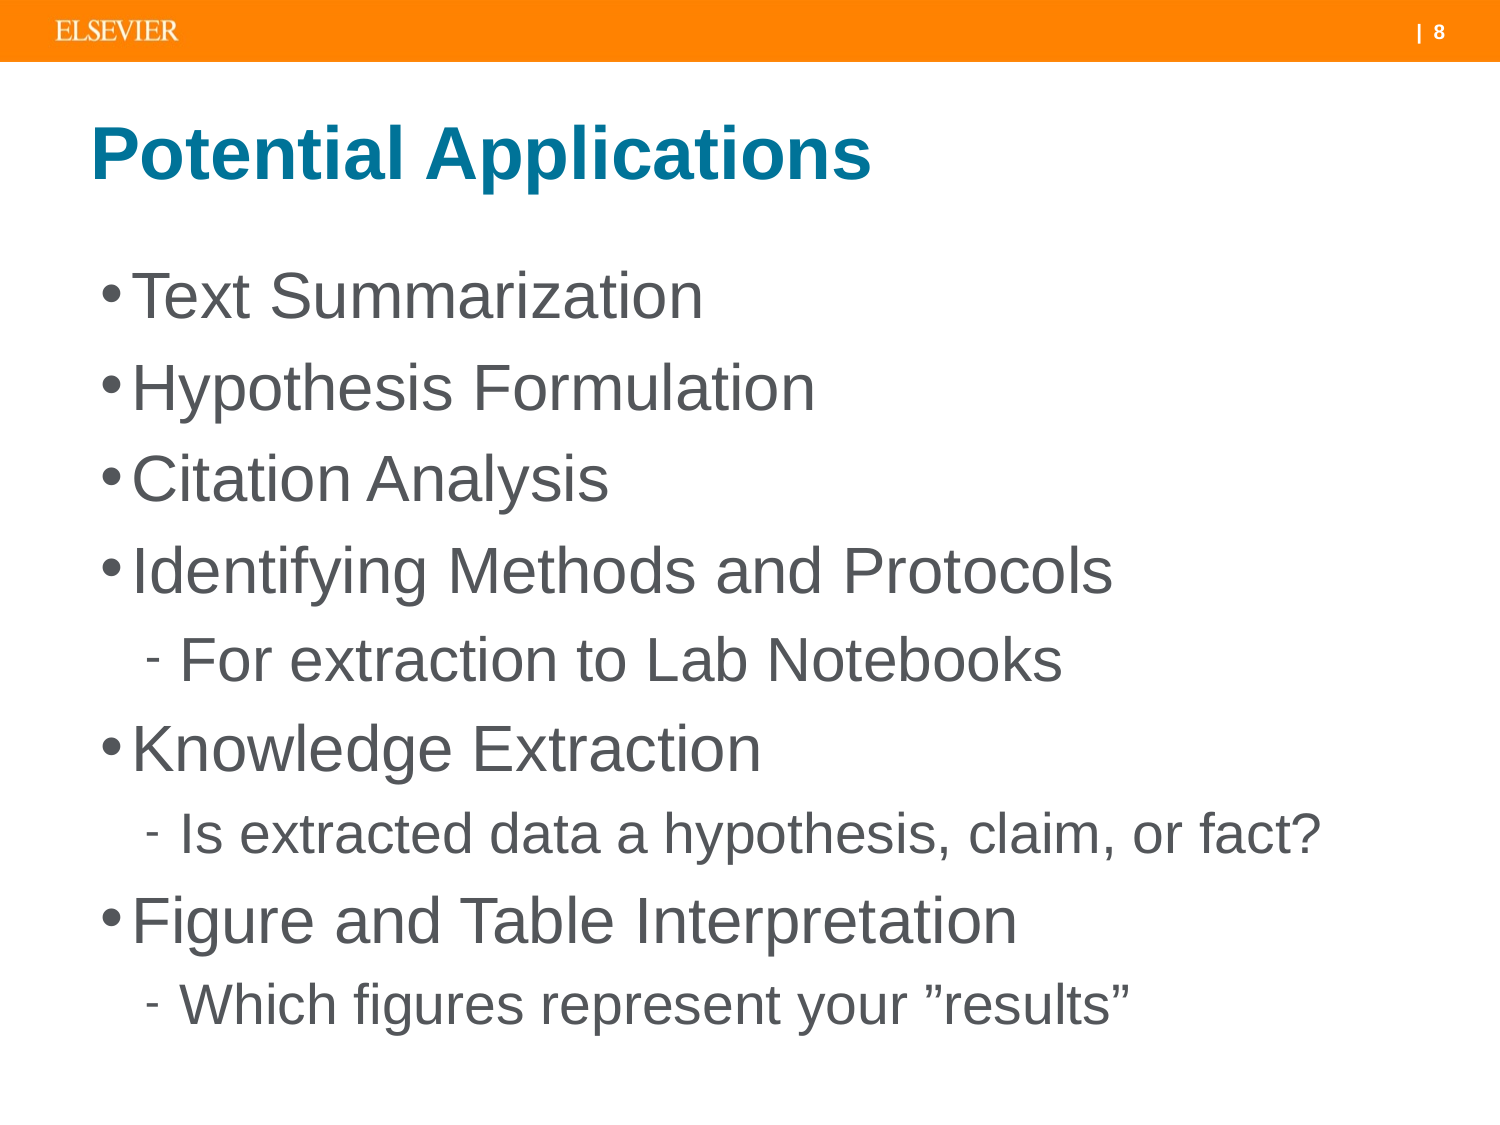

# Potential Applications
Text Summarization
Hypothesis Formulation
Citation Analysis
Identifying Methods and Protocols
For extraction to Lab Notebooks
Knowledge Extraction
Is extracted data a hypothesis, claim, or fact?
Figure and Table Interpretation
Which figures represent your ”results”